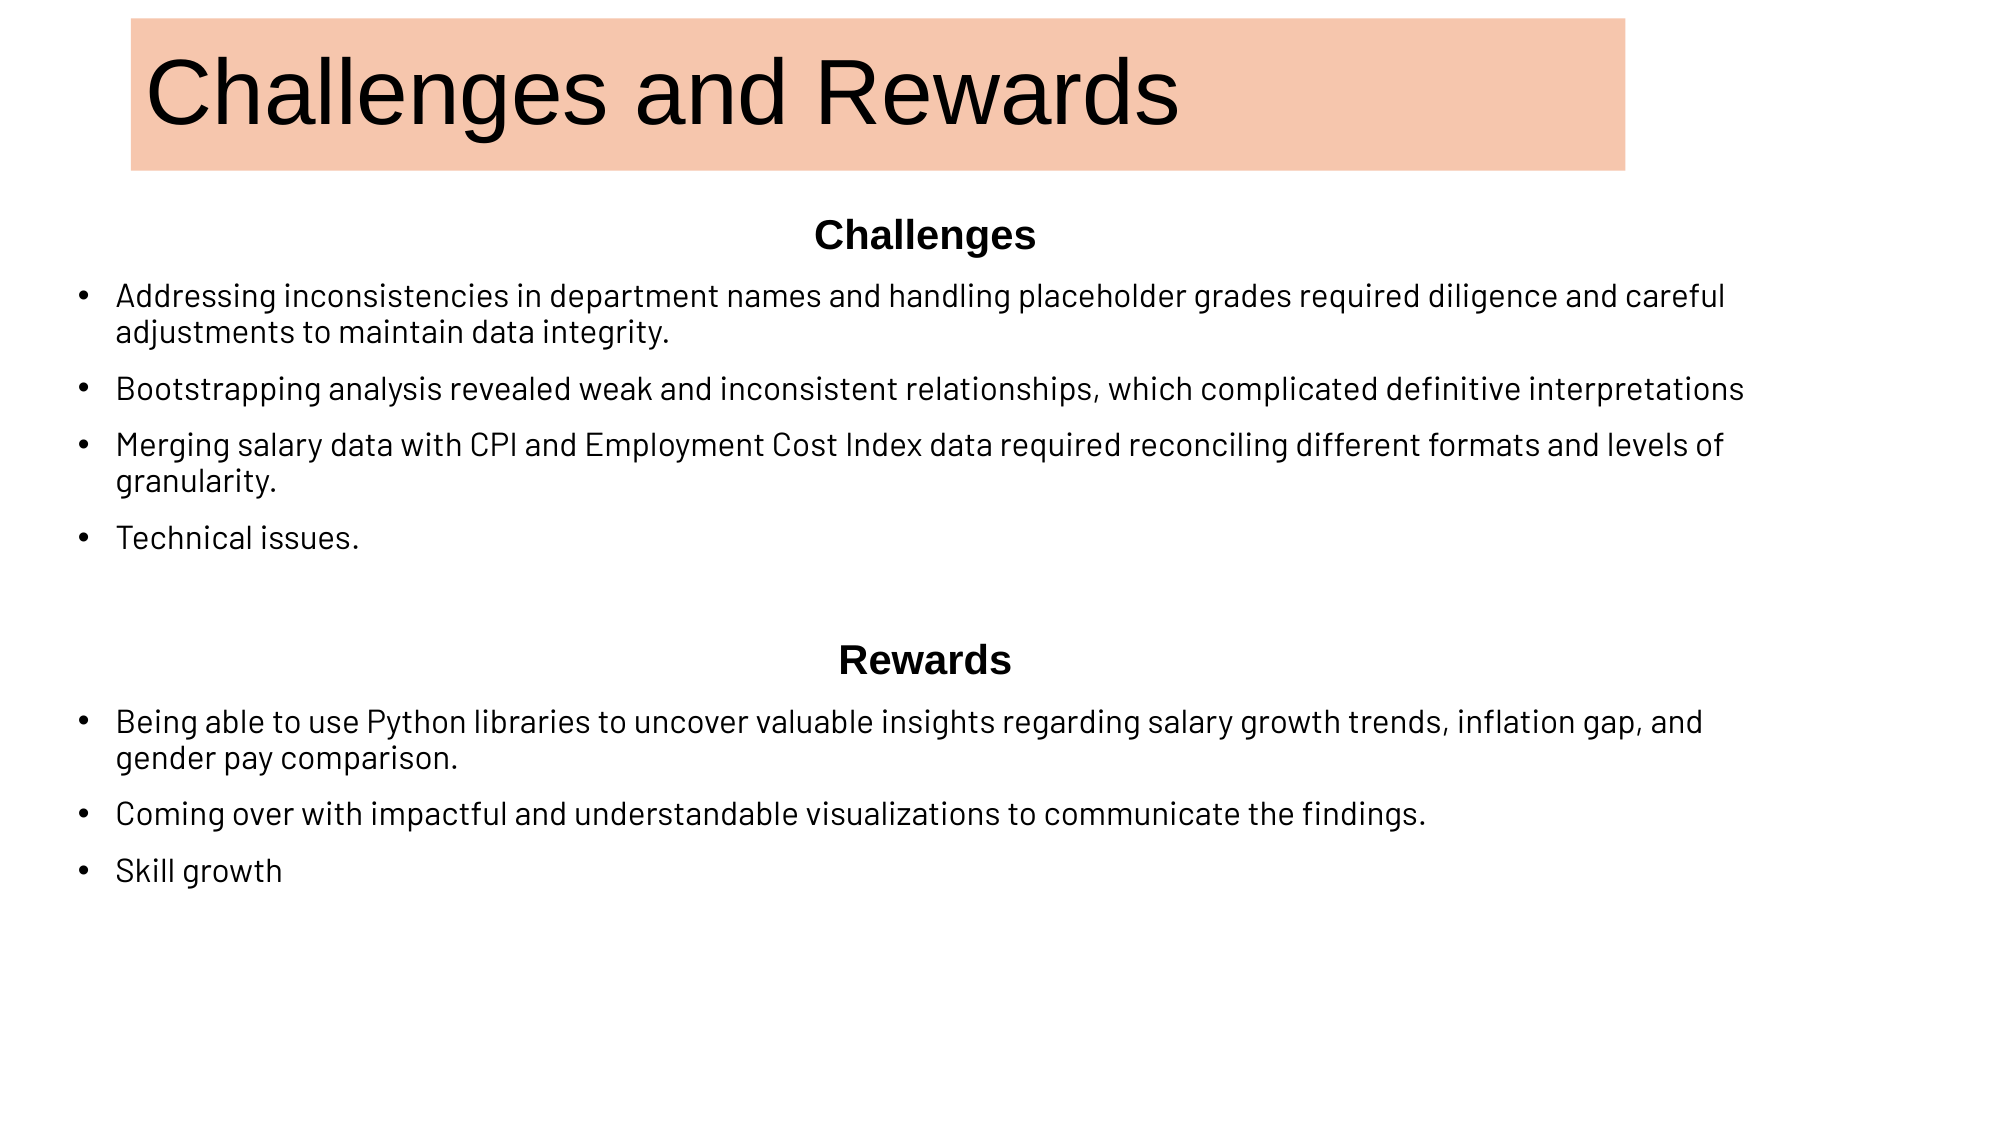

# Challenges and Rewards
Challenges
Addressing inconsistencies in department names and handling placeholder grades required diligence and careful adjustments to maintain data integrity.
Bootstrapping analysis revealed weak and inconsistent relationships, which complicated definitive interpretations
Merging salary data with CPI and Employment Cost Index data required reconciling different formats and levels of granularity.
Technical issues.

Rewards
Being able to use Python libraries to uncover valuable insights regarding salary growth trends, inflation gap, and gender pay comparison.
Coming over with impactful and understandable visualizations to communicate the findings.
Skill growth